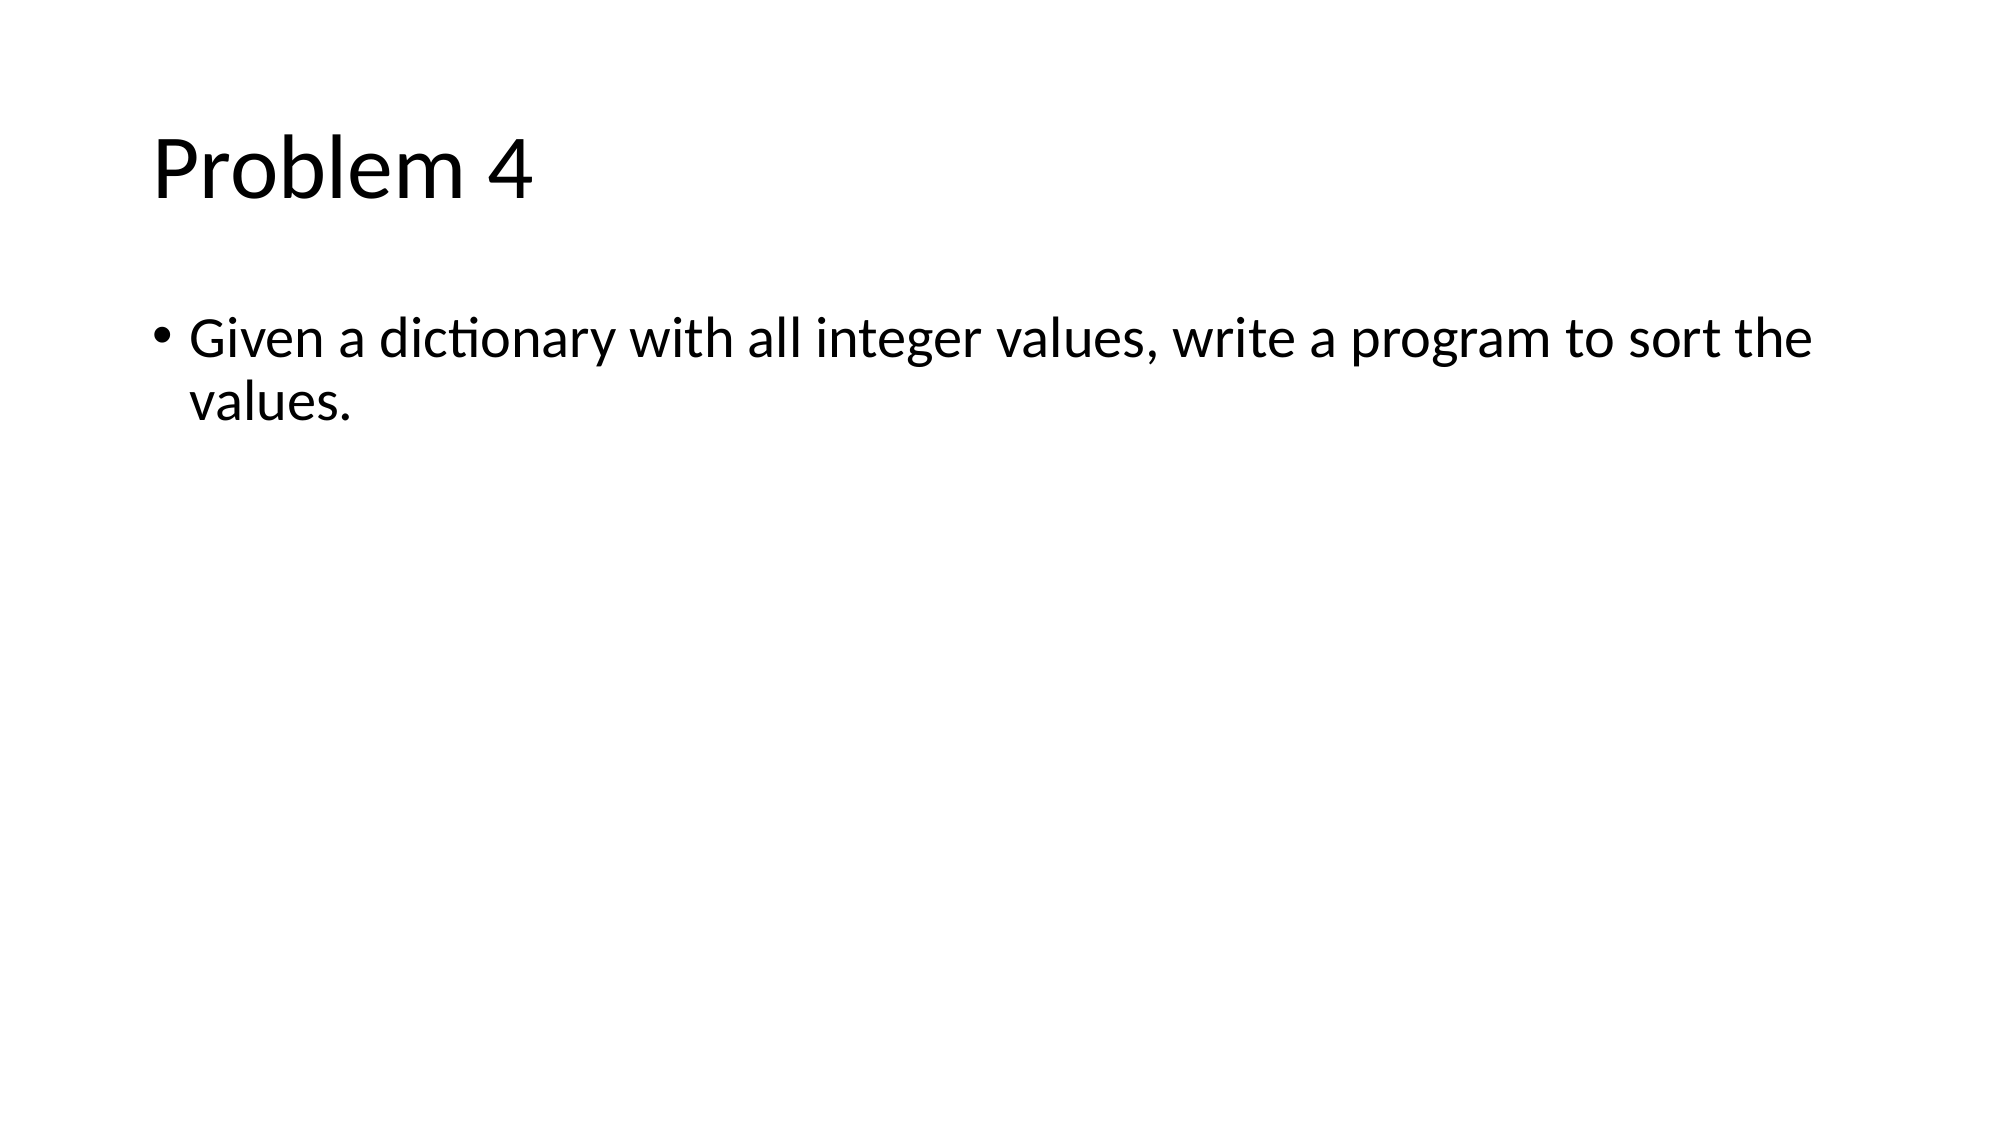

# Problem 4
Given a dictionary with all integer values, write a program to sort the values.